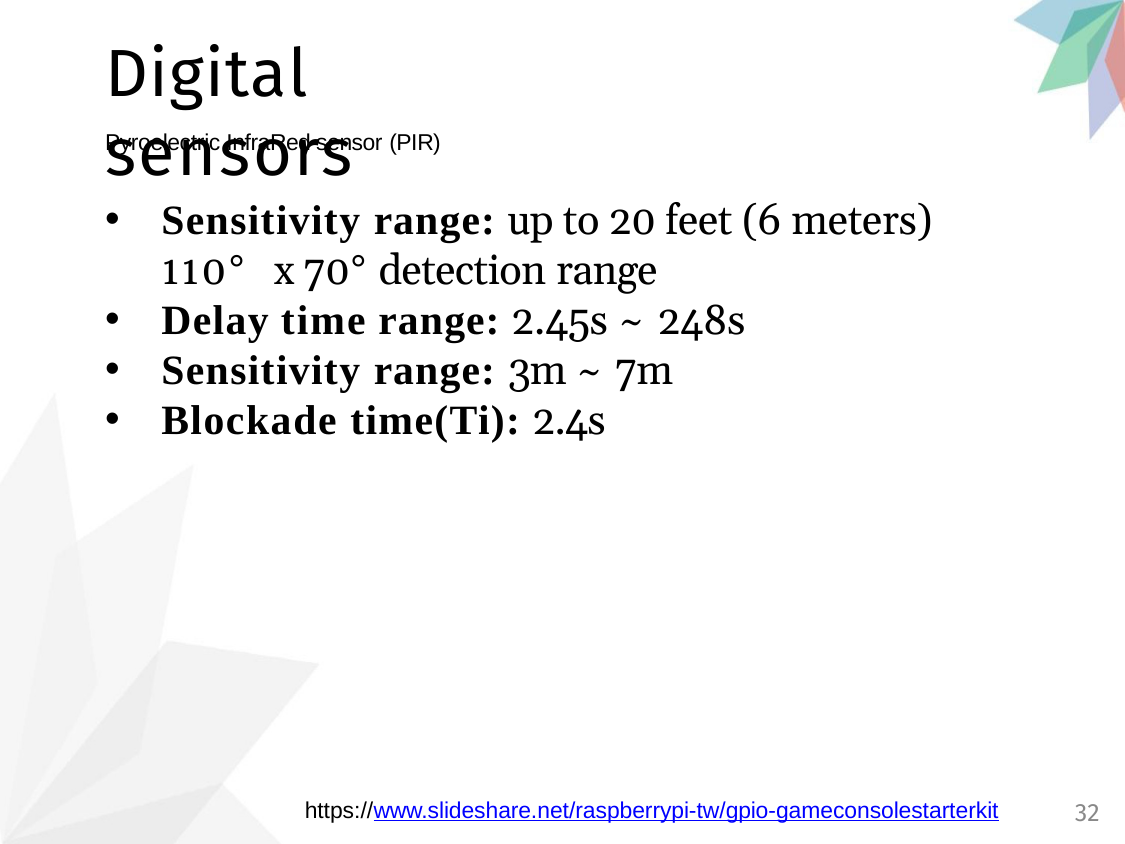

# Digital sensors
Pyroelectric InfraRed sensor (PIR)
Sensitivity range: up to 20 feet (6 meters) 110°  x 70° detection range
Delay time range: 2.45s ~ 248s
Sensitivity range: 3m ~ 7m
Blockade time(Ti): 2.4s
https://www.slideshare.net/raspberrypi-tw/gpio-gameconsolestarterkit
32